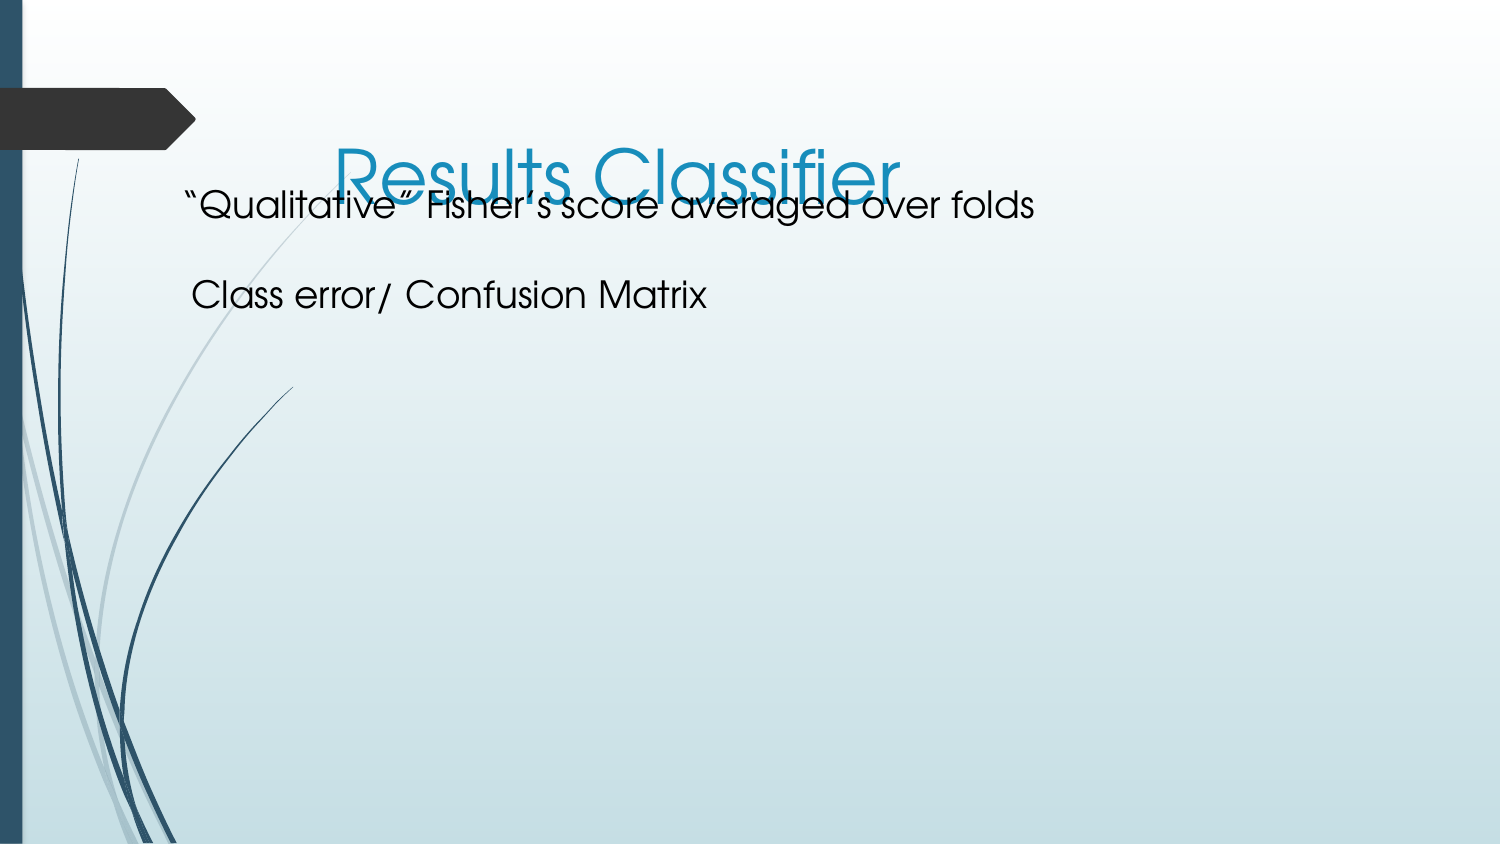

# Results Classifier
“Qualitative” Fisher’s score averaged over folds

 Class error/ Confusion Matrix